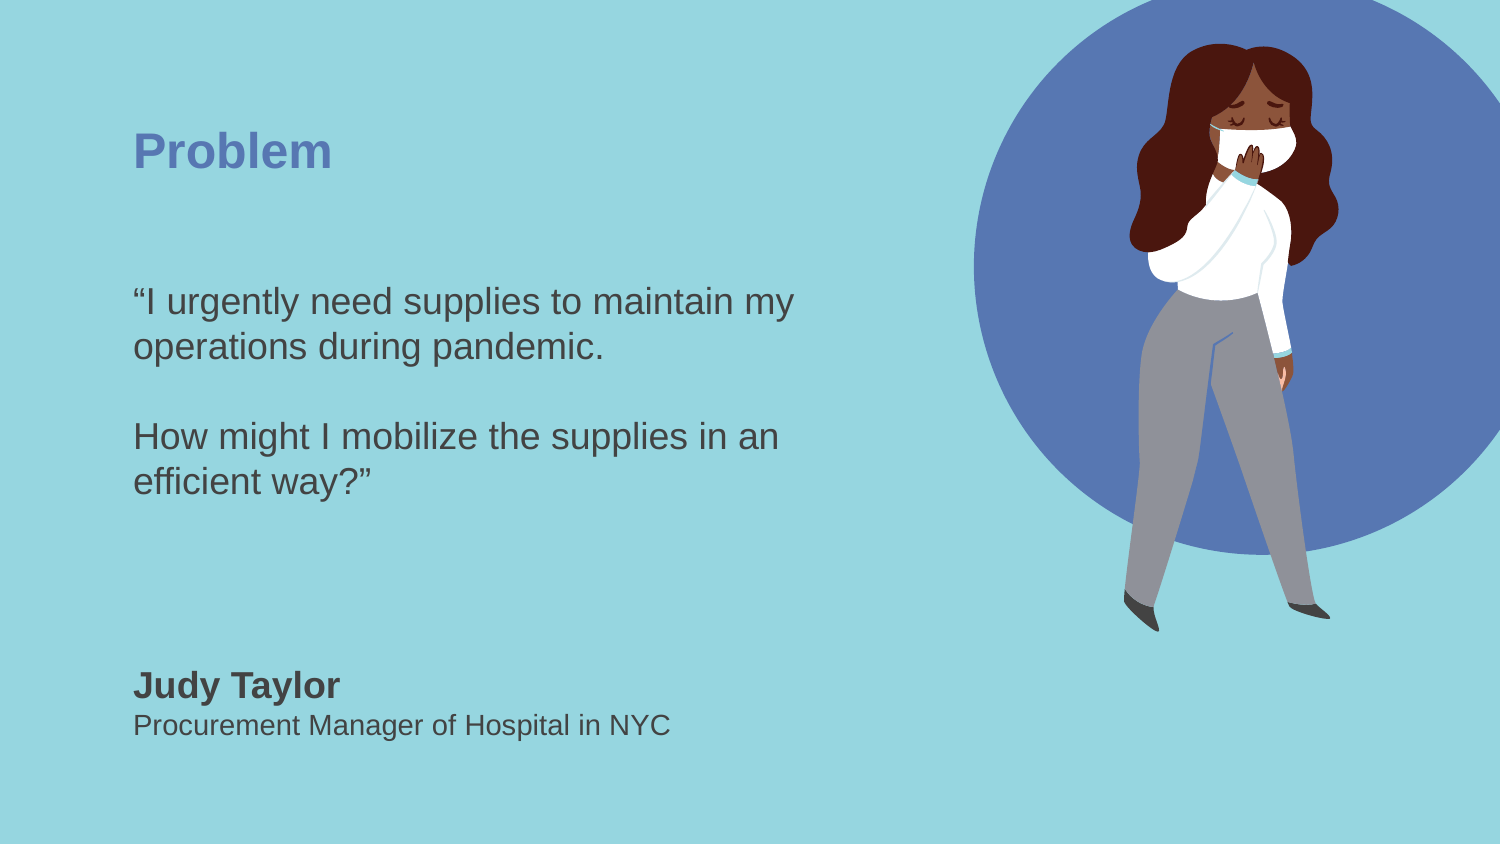

Problem
“I urgently need supplies to maintain my operations during pandemic.

How might I mobilize the supplies in an efficient way?”
Judy Taylor
Procurement Manager of Hospital in NYC